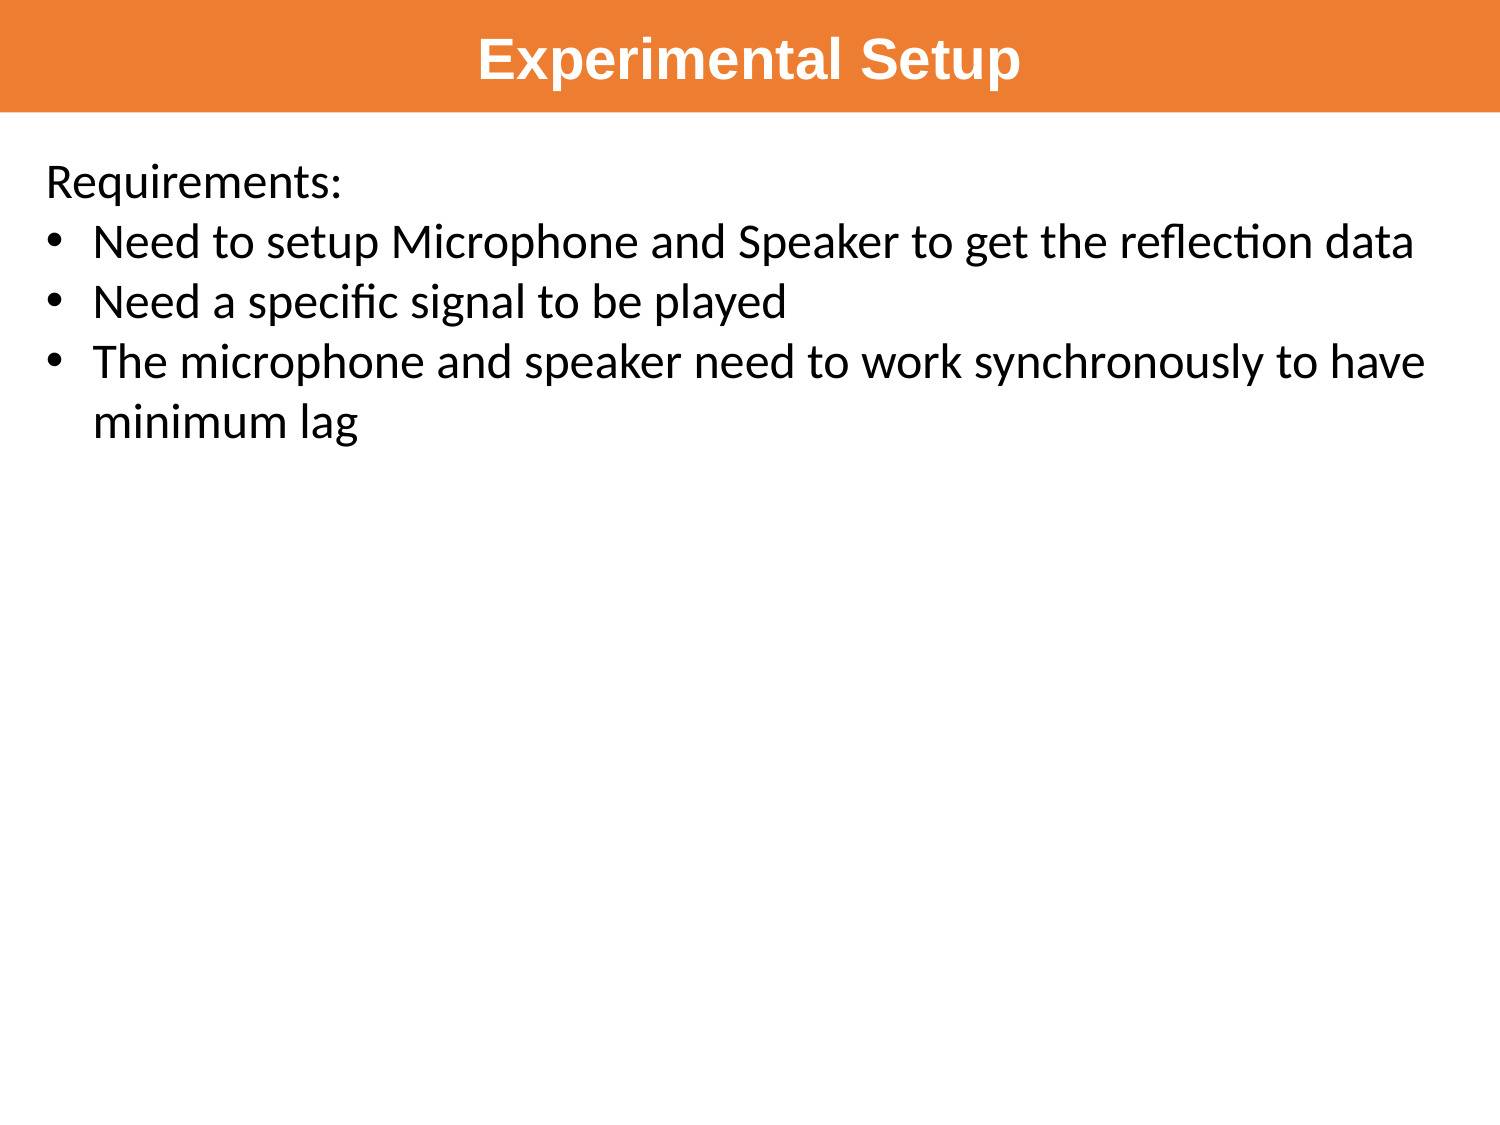

Experimental Setup
Requirements:
Need to setup Microphone and Speaker to get the reflection data
Need a specific signal to be played
The microphone and speaker need to work synchronously to have minimum lag